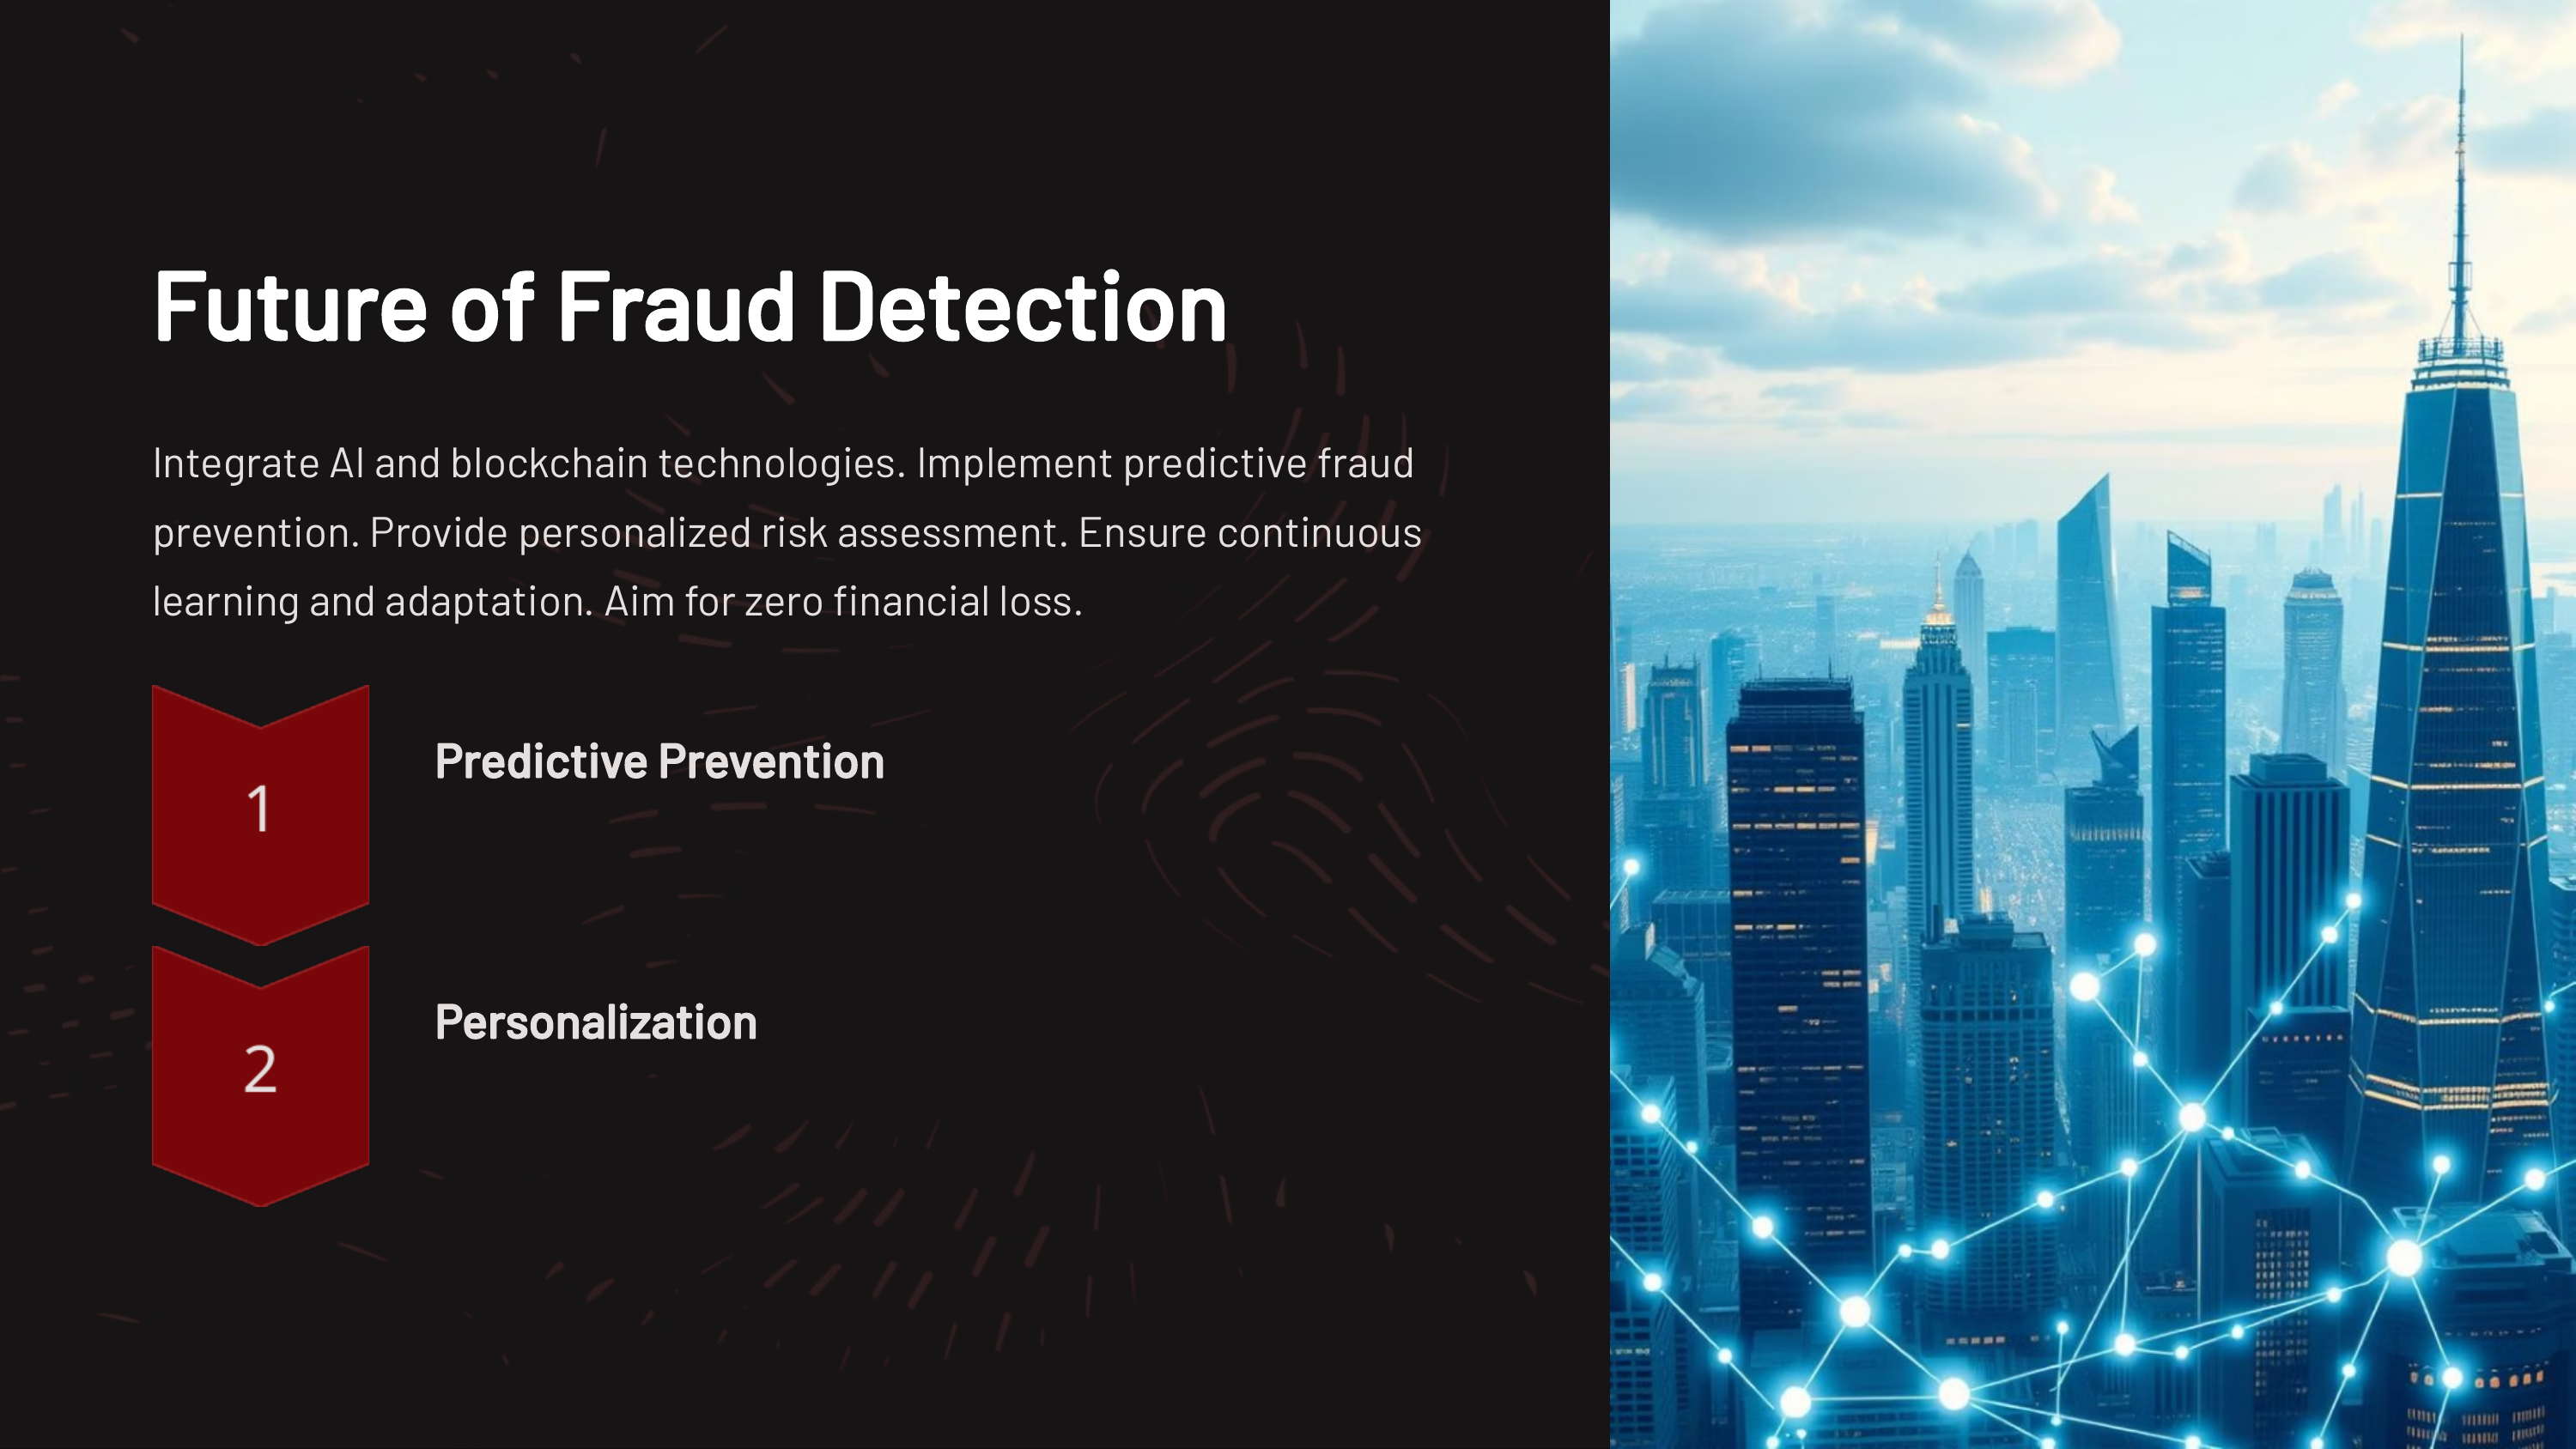

Future of Fraud Detection

Integrate AI and blockchain technologies. Implement predictive fraud prevention. Provide personalized risk assessment. Ensure continuous learning and adaptation. Aim for zero financial loss.

Predictive Prevention

Personalization